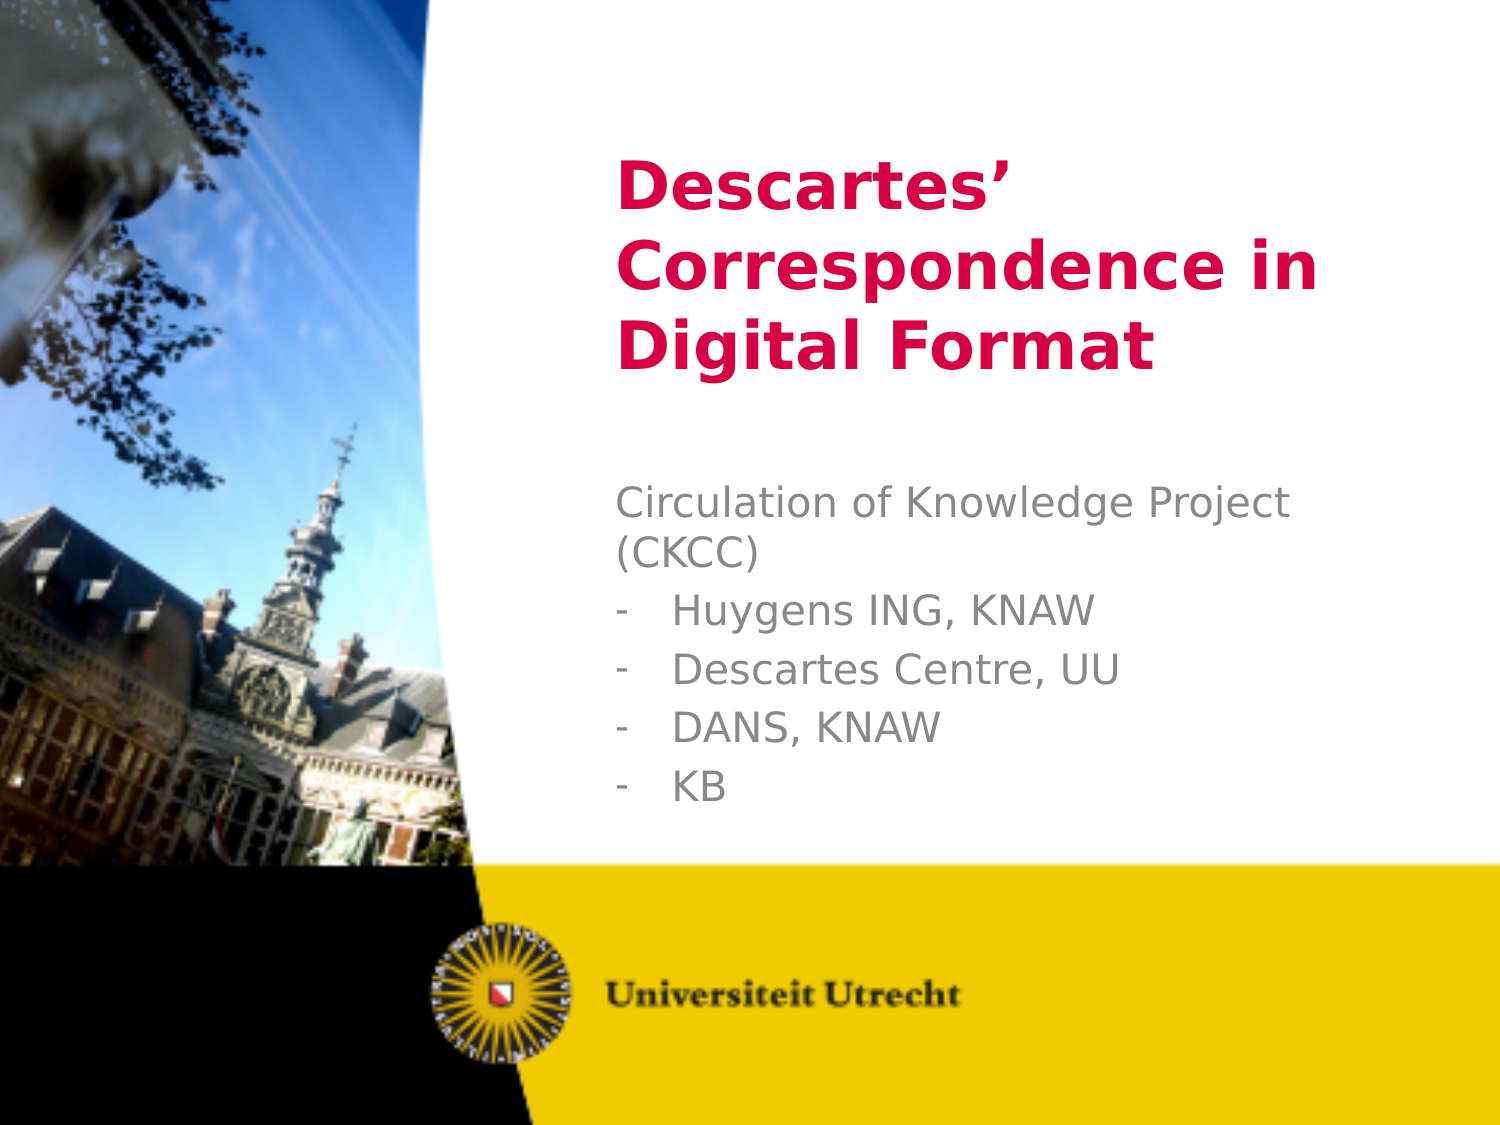

# Descartes’ Correspondence in Digital Format
Circulation of Knowledge Project (CKCC)
Huygens ING, KNAW
Descartes Centre, UU
DANS, KNAW
KB